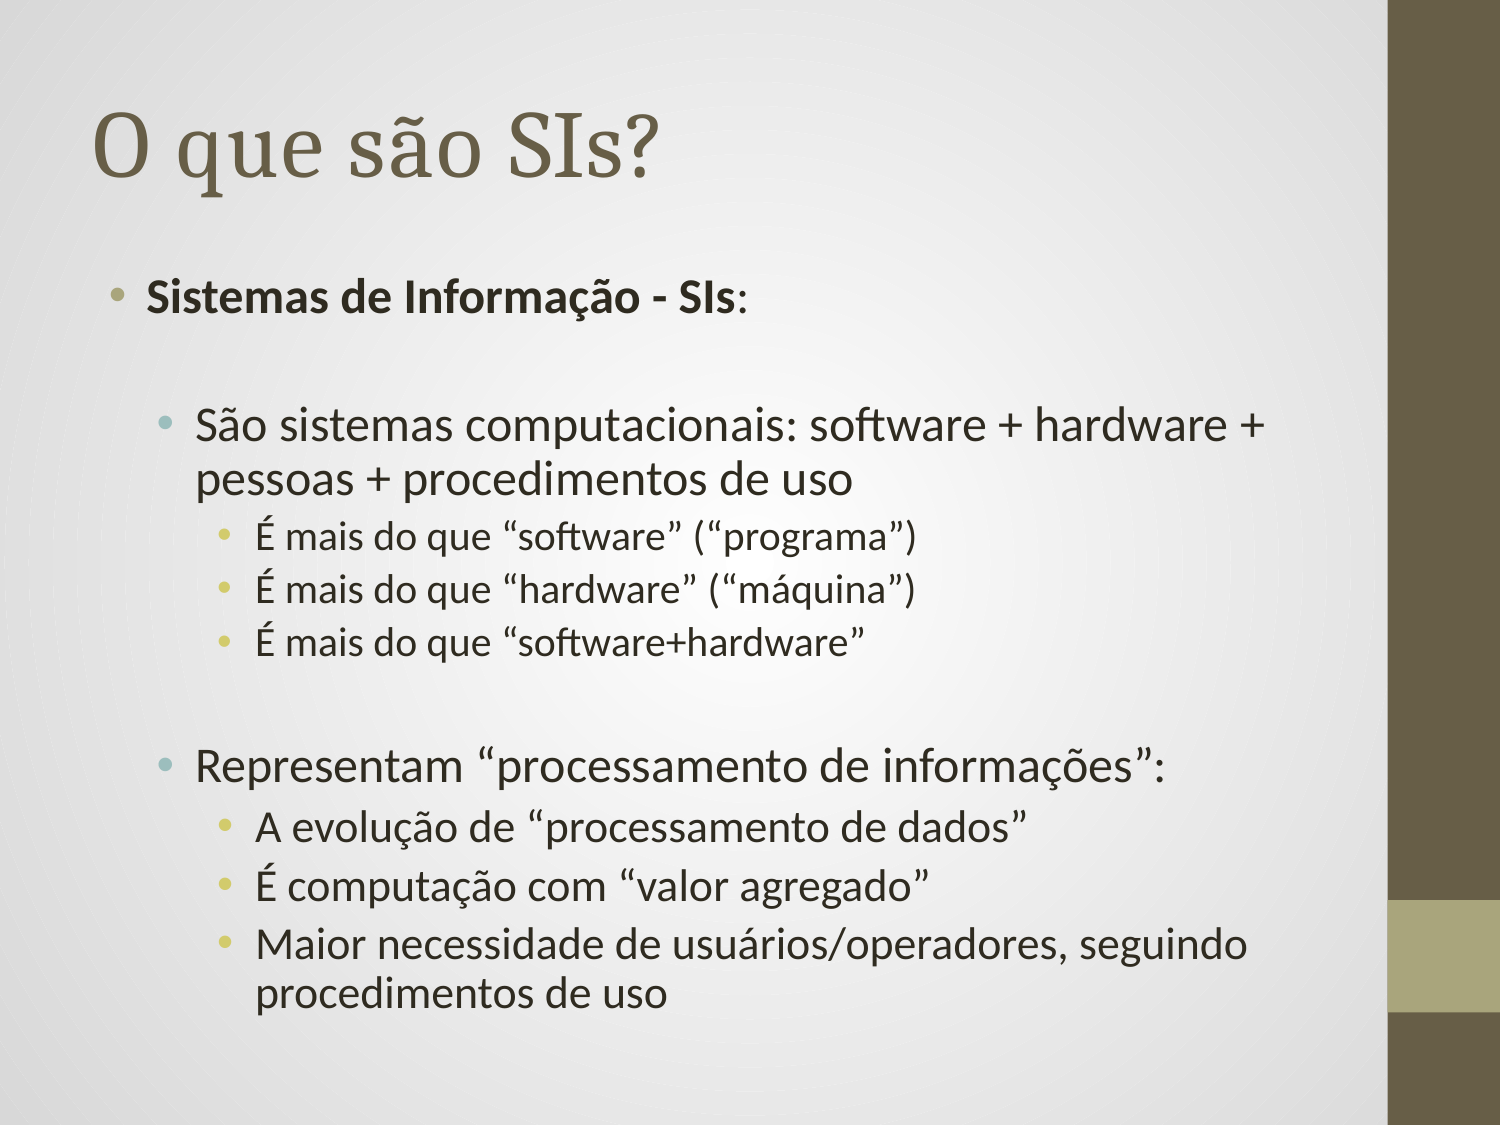

# O que são SIs?
Sistemas de Informação - SIs:

São sistemas computacionais: software + hardware + pessoas + procedimentos de uso
É mais do que “software” (“programa”)
É mais do que “hardware” (“máquina”)
É mais do que “software+hardware”

Representam “processamento de informações”:
A evolução de “processamento de dados”
É computação com “valor agregado”
Maior necessidade de usuários/operadores, seguindo procedimentos de uso